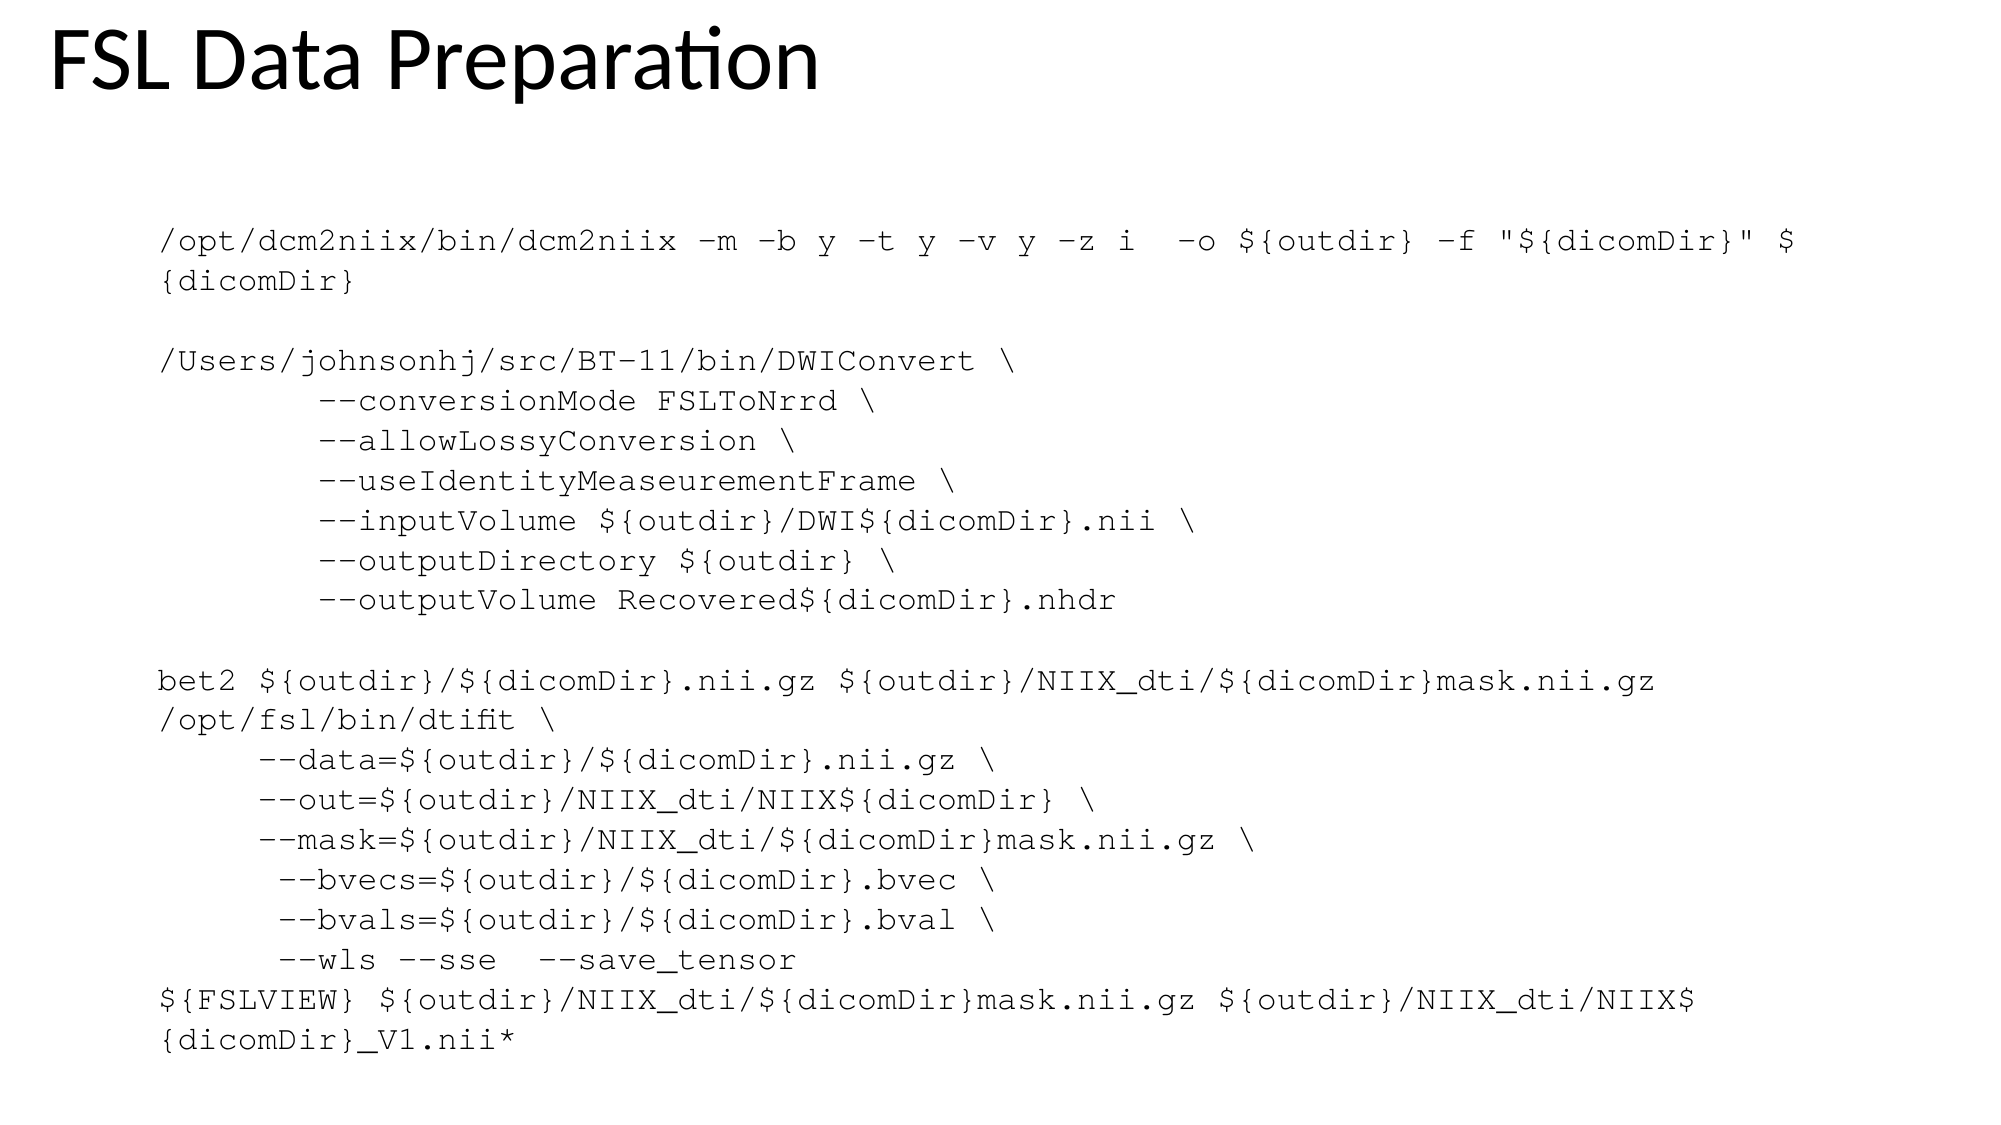

# FSL Data Preparation
/opt/dcm2niix/bin/dcm2niix -m -b y -t y -v y -z i  -o ${outdir} -f "${dicomDir}" ${dicomDir}

/Users/johnsonhj/src/BT-11/bin/DWIConvert \
        --conversionMode FSLToNrrd \
        --allowLossyConversion \
        --useIdentityMeaseurementFrame \
        --inputVolume ${outdir}/DWI${dicomDir}.nii \
        --outputDirectory ${outdir} \
        --outputVolume Recovered${dicomDir}.nhdr

bet2 ${outdir}/${dicomDir}.nii.gz ${outdir}/NIIX_dti/${dicomDir}mask.nii.gz
/opt/fsl/bin/dtifit \
     --data=${outdir}/${dicomDir}.nii.gz \
     --out=${outdir}/NIIX_dti/NIIX${dicomDir} \
     --mask=${outdir}/NIIX_dti/${dicomDir}mask.nii.gz \
      --bvecs=${outdir}/${dicomDir}.bvec \
      --bvals=${outdir}/${dicomDir}.bval \
      --wls --sse  --save_tensor
${FSLVIEW} ${outdir}/NIIX_dti/${dicomDir}mask.nii.gz ${outdir}/NIIX_dti/NIIX${dicomDir}_V1.nii*